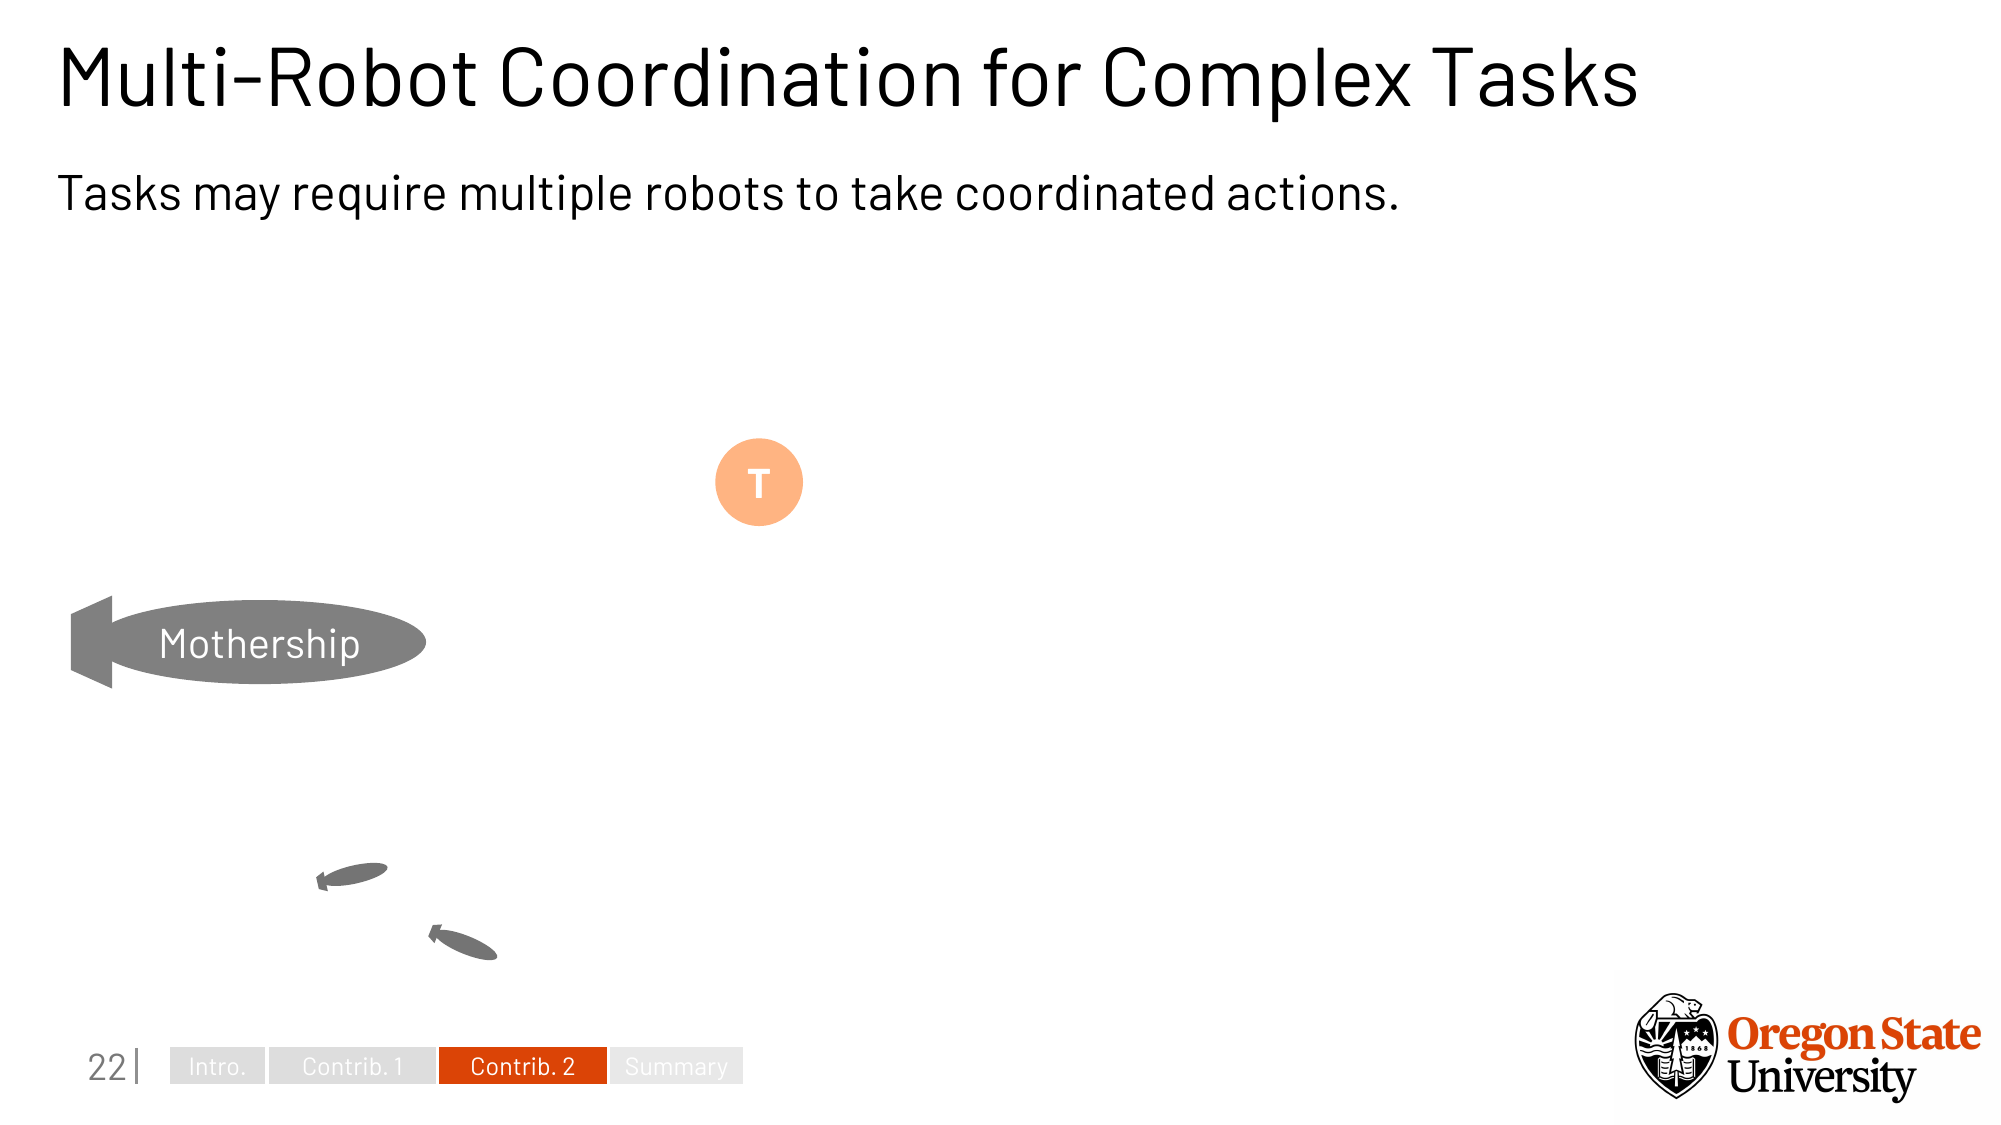

# Multi-Robot Coordination for Complex Tasks
Tasks may require multiple robots to take coordinated actions.
T
Mothership

22
Intro.
Contrib. 1
Contrib. 2
Summary